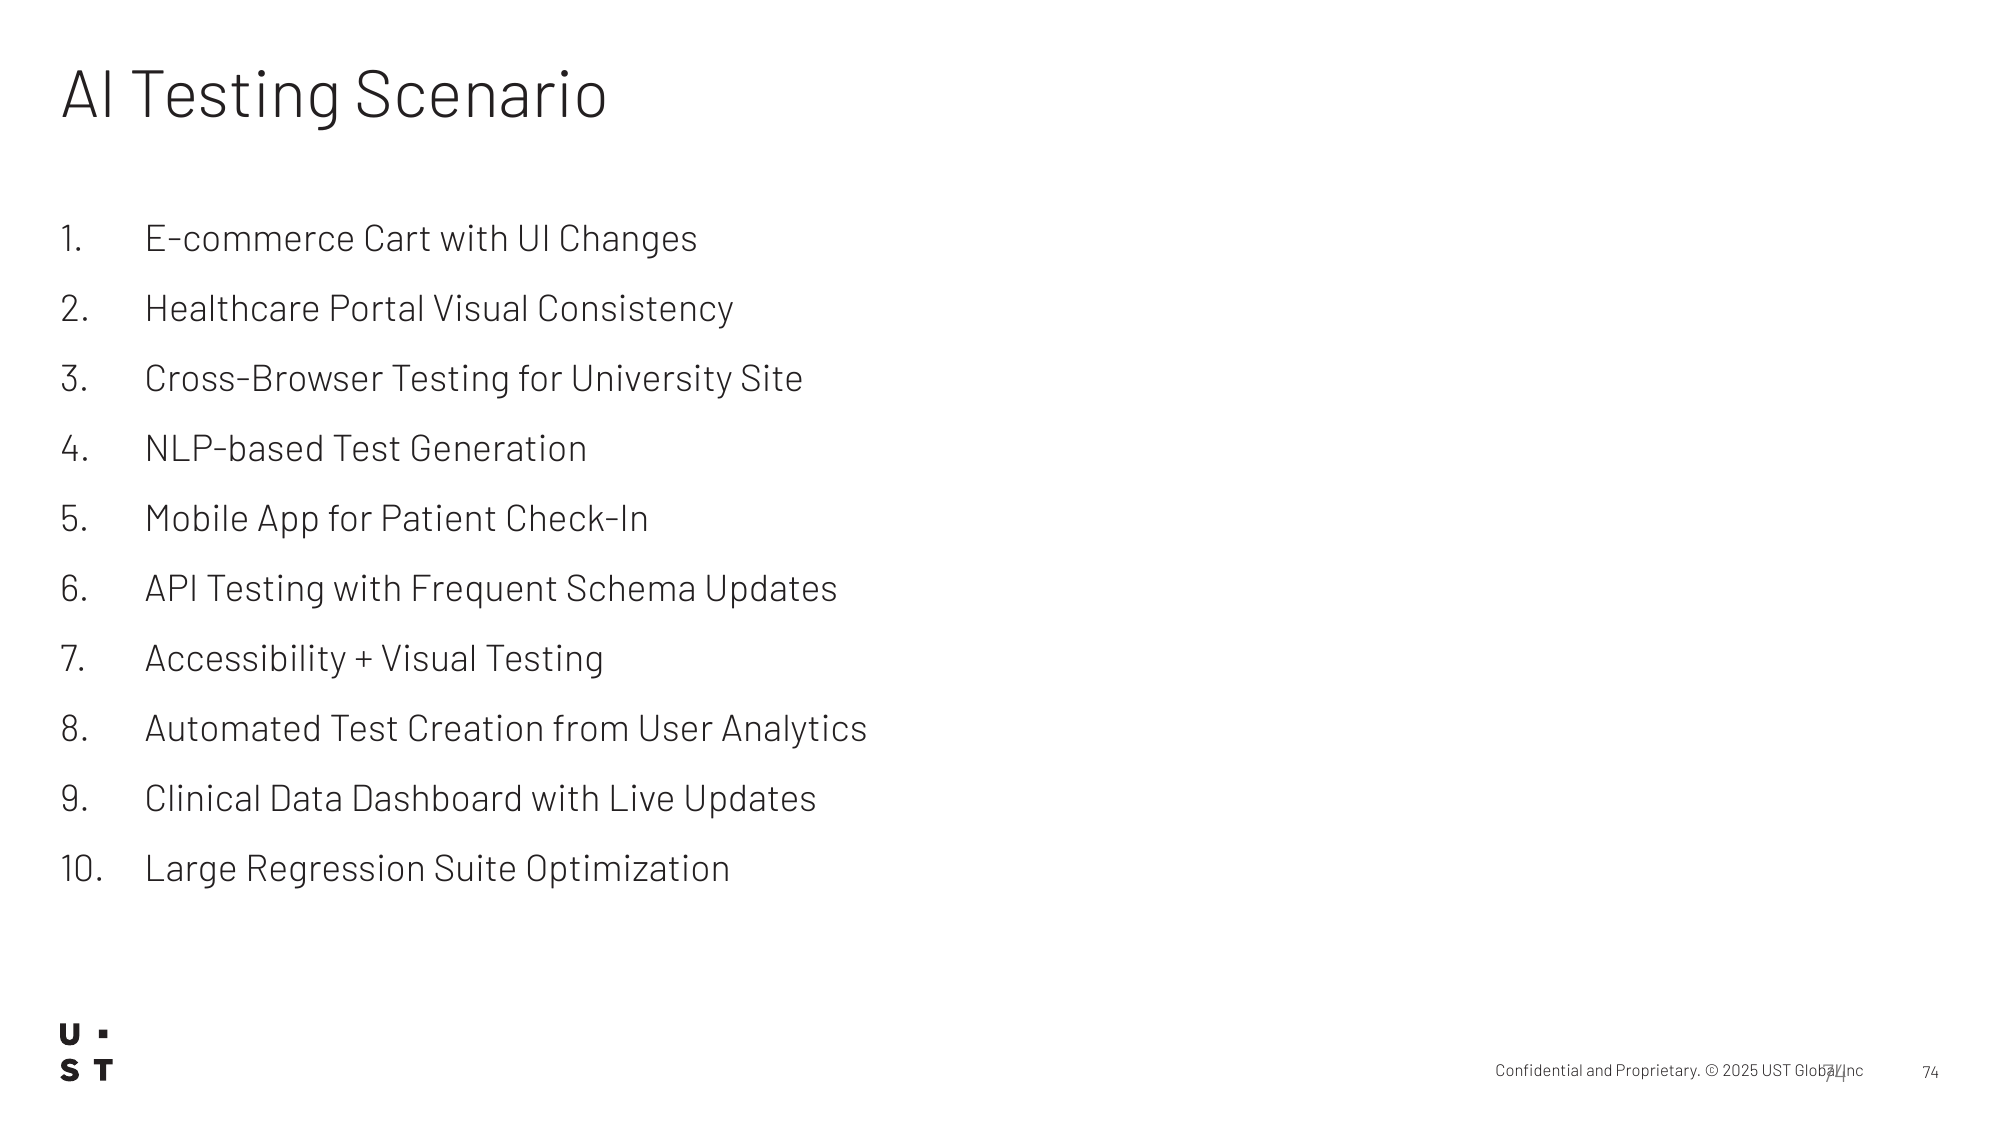

# AI Testing Scenario
E-commerce Cart with UI Changes
Healthcare Portal Visual Consistency
Cross-Browser Testing for University Site
NLP-based Test Generation
Mobile App for Patient Check-In
API Testing with Frequent Schema Updates
Accessibility + Visual Testing
Automated Test Creation from User Analytics
Clinical Data Dashboard with Live Updates
Large Regression Suite Optimization
74